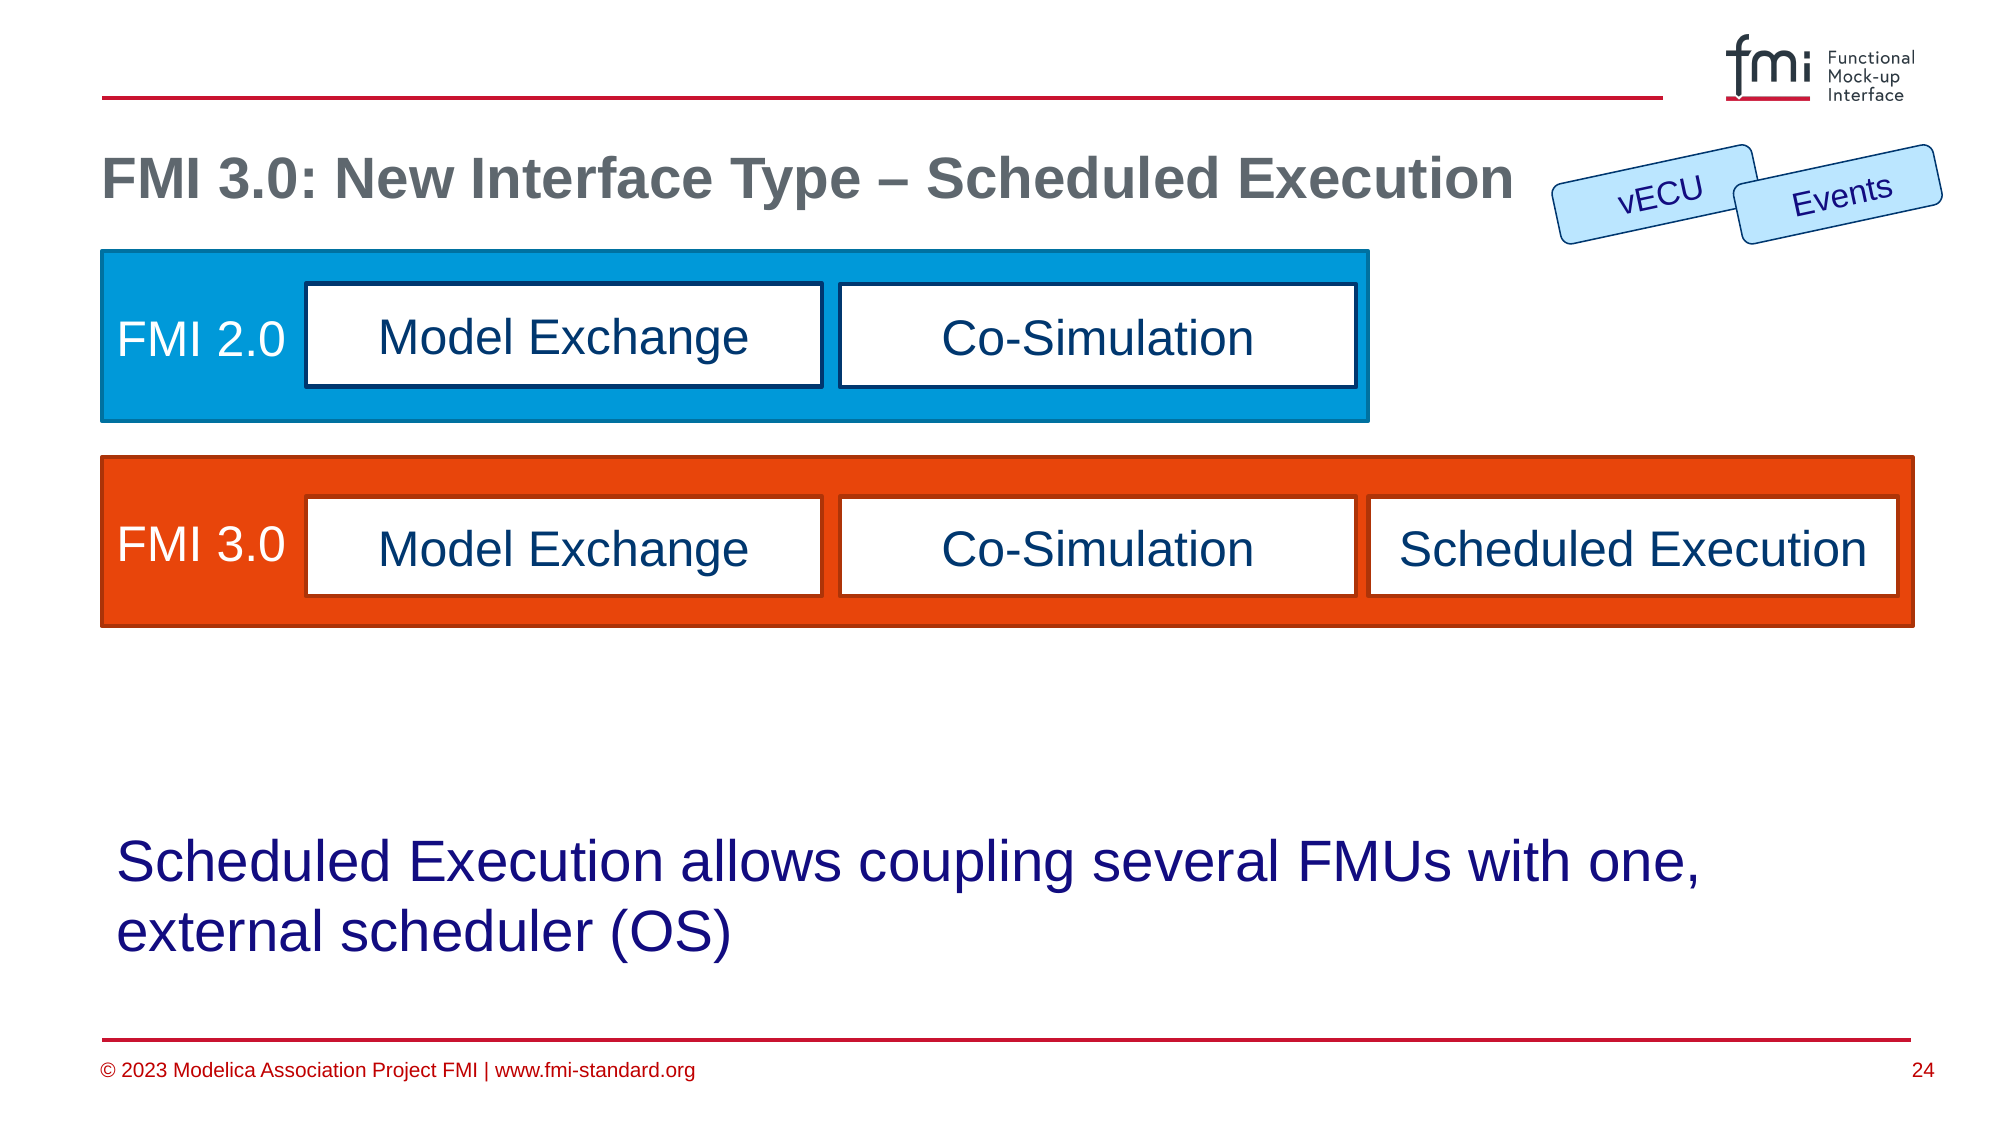

# FMI 3.0: New Interface Type – Scheduled Execution
Events
vECU
FMI 2.0
Model Exchange
Co-Simulation
FMI 3.0
Co-Simulation
Scheduled Execution
Model Exchange

Scheduled Execution allows coupling several FMUs with one, external scheduler (OS)